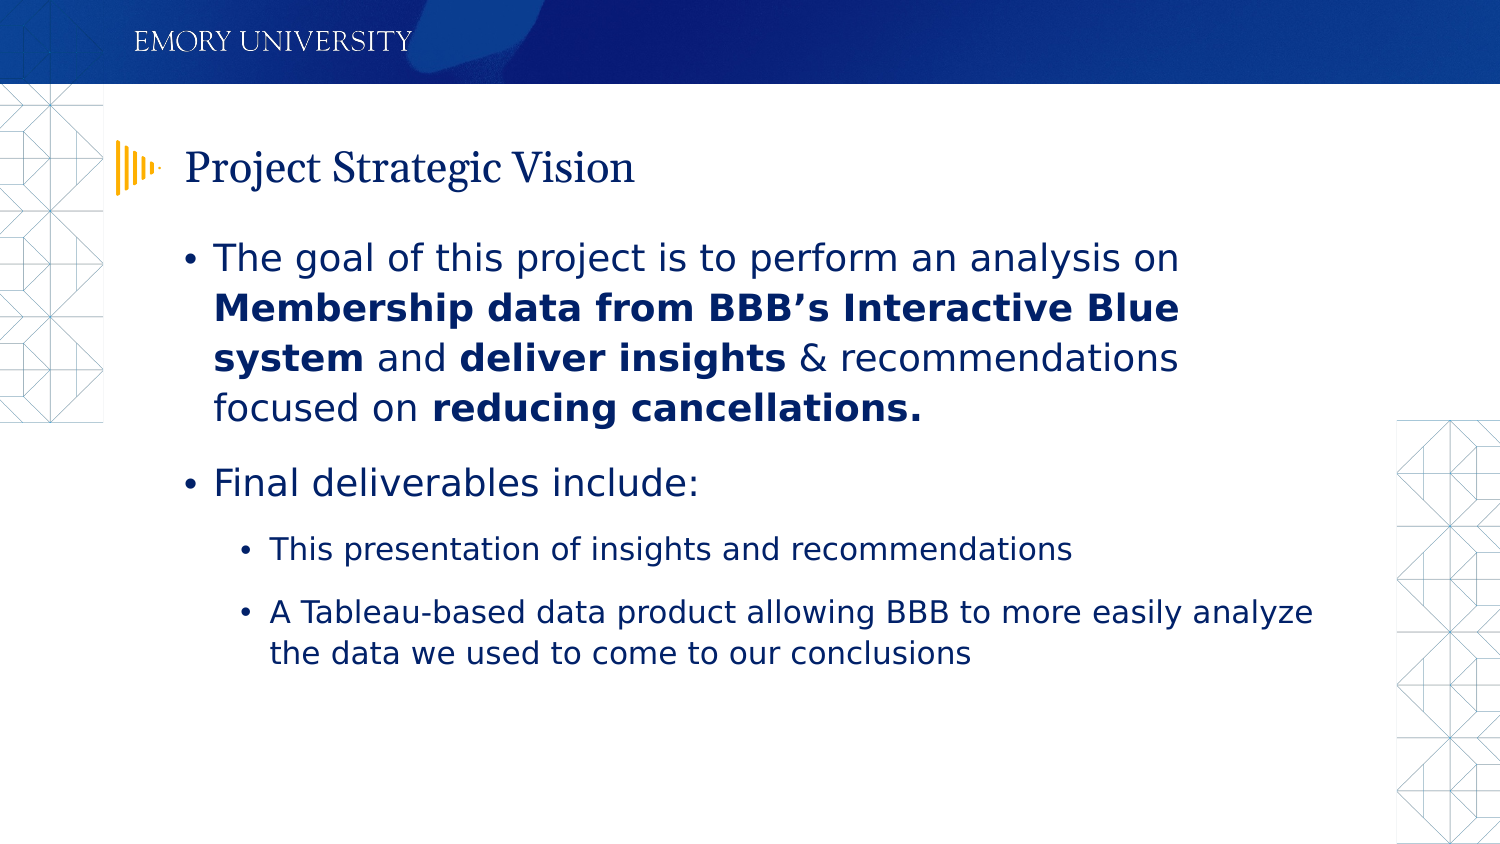

# Project Strategic Vision
The goal of this project is to perform an analysis on Membership data from BBB’s Interactive Blue system and deliver insights & recommendations focused on reducing cancellations.
Final deliverables include:
This presentation of insights and recommendations
A Tableau-based data product allowing BBB to more easily analyze the data we used to come to our conclusions